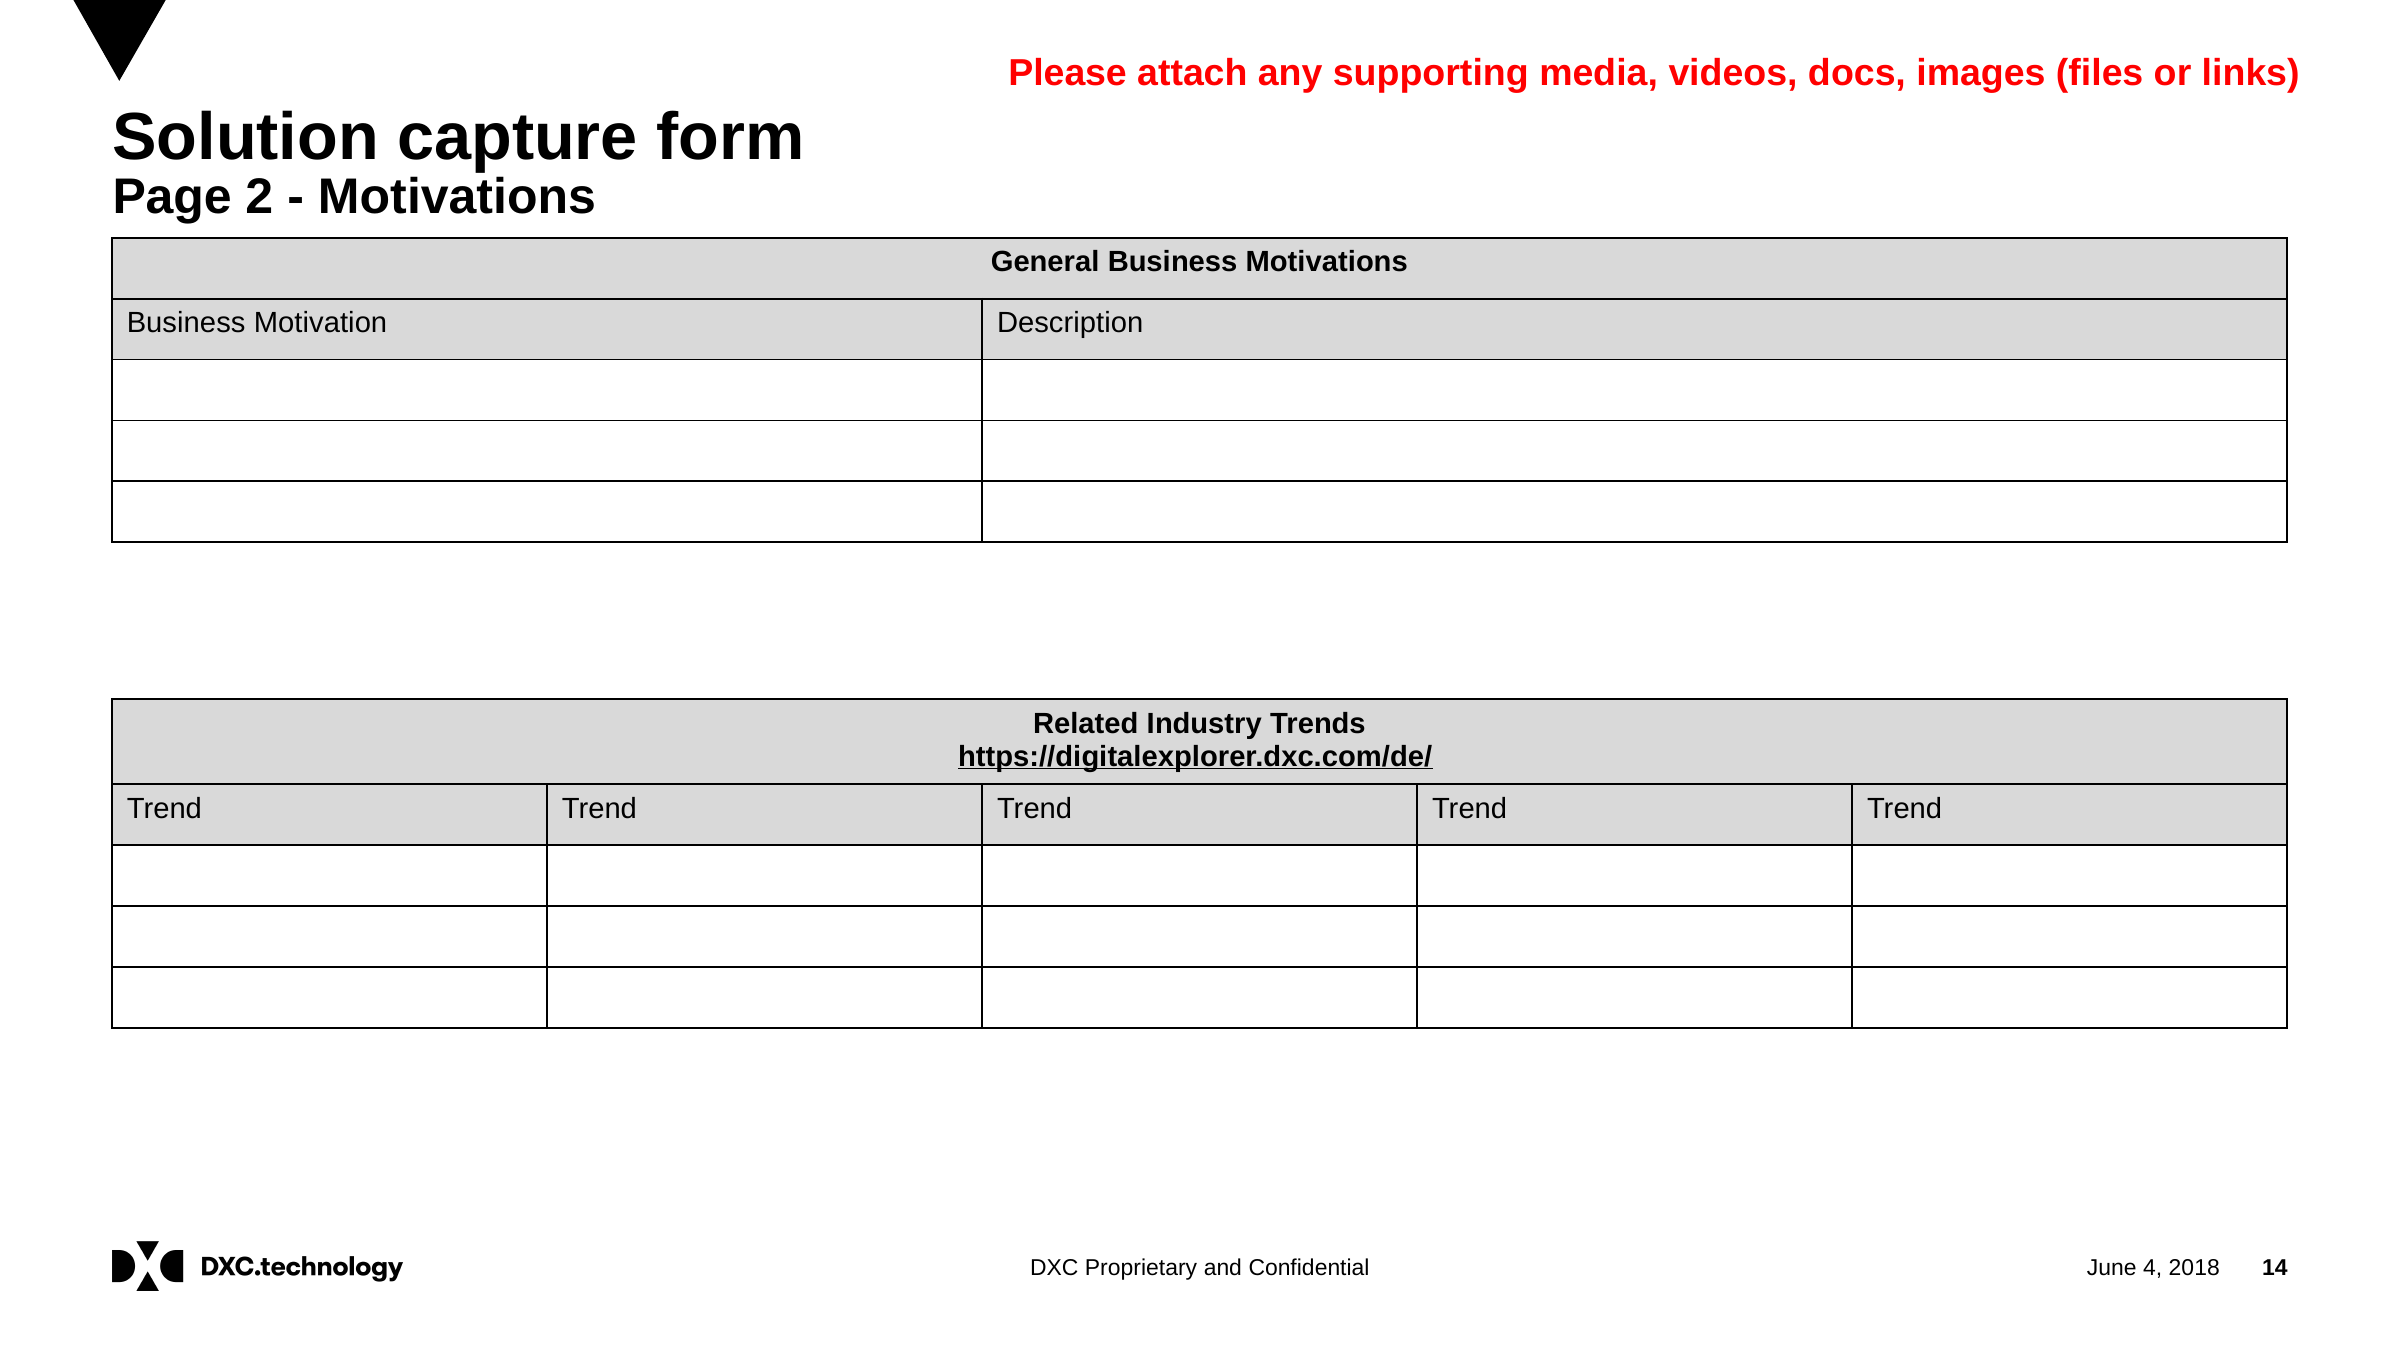

Please attach any supporting media, videos, docs, images (files or links)
# Solution capture form Page 2 - Motivations
| General Business Motivations |  |
| --- | --- |
| Business Motivation | Description |
|  |  |
|  |  |
|  |  |
| Related Industry Trends https://digitalexplorer.dxc.com/de/ |  |  |  |  |
| --- | --- | --- | --- | --- |
| Trend | Trend | Trend | Trend | Trend |
|  |  |  |  |  |
|  |  |  |  |  |
|  |  |  |  |  |